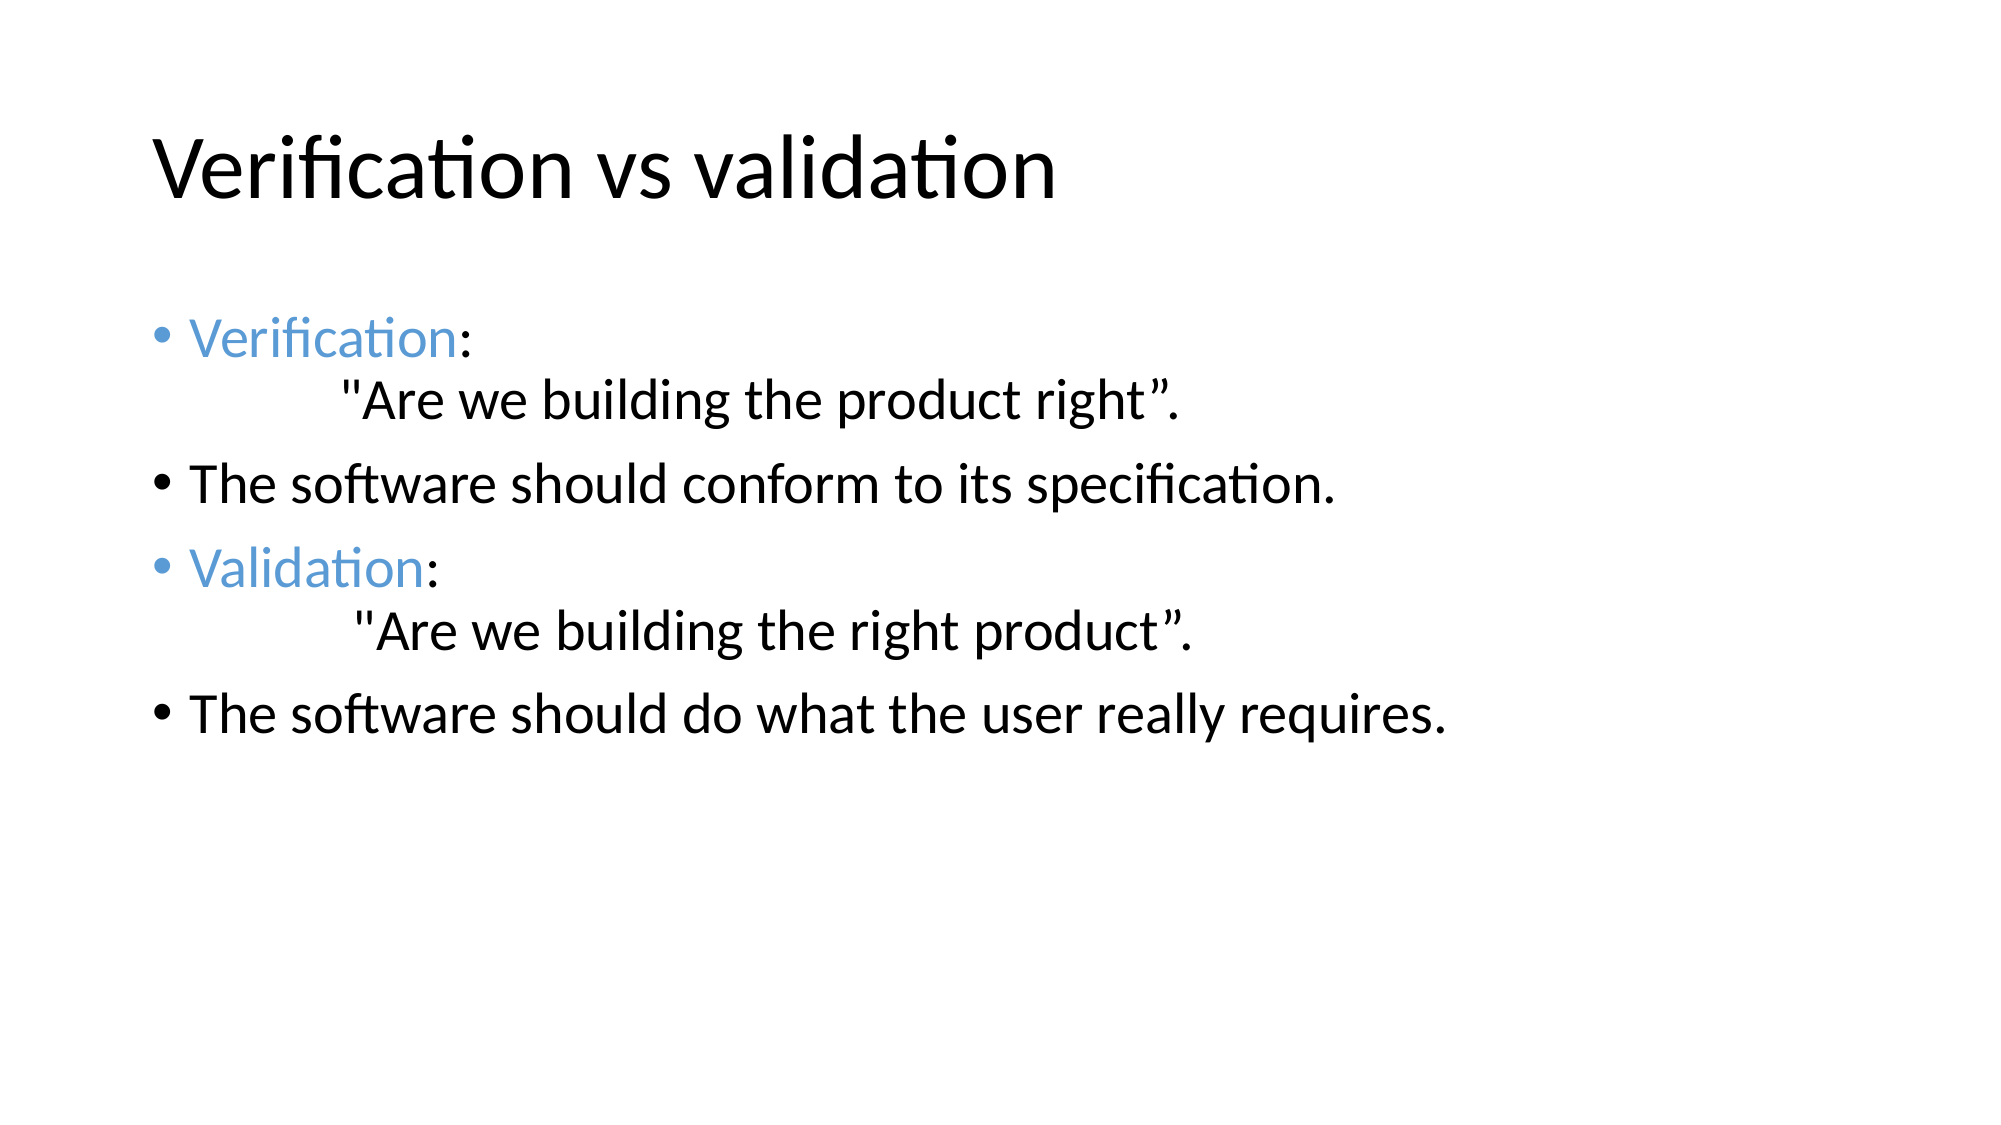

Verification:
	"Are we building the product right”.
The software should conform to its specification.
Validation:
	 "Are we building the right product”.
The software should do what the user really requires.
Verification vs validation